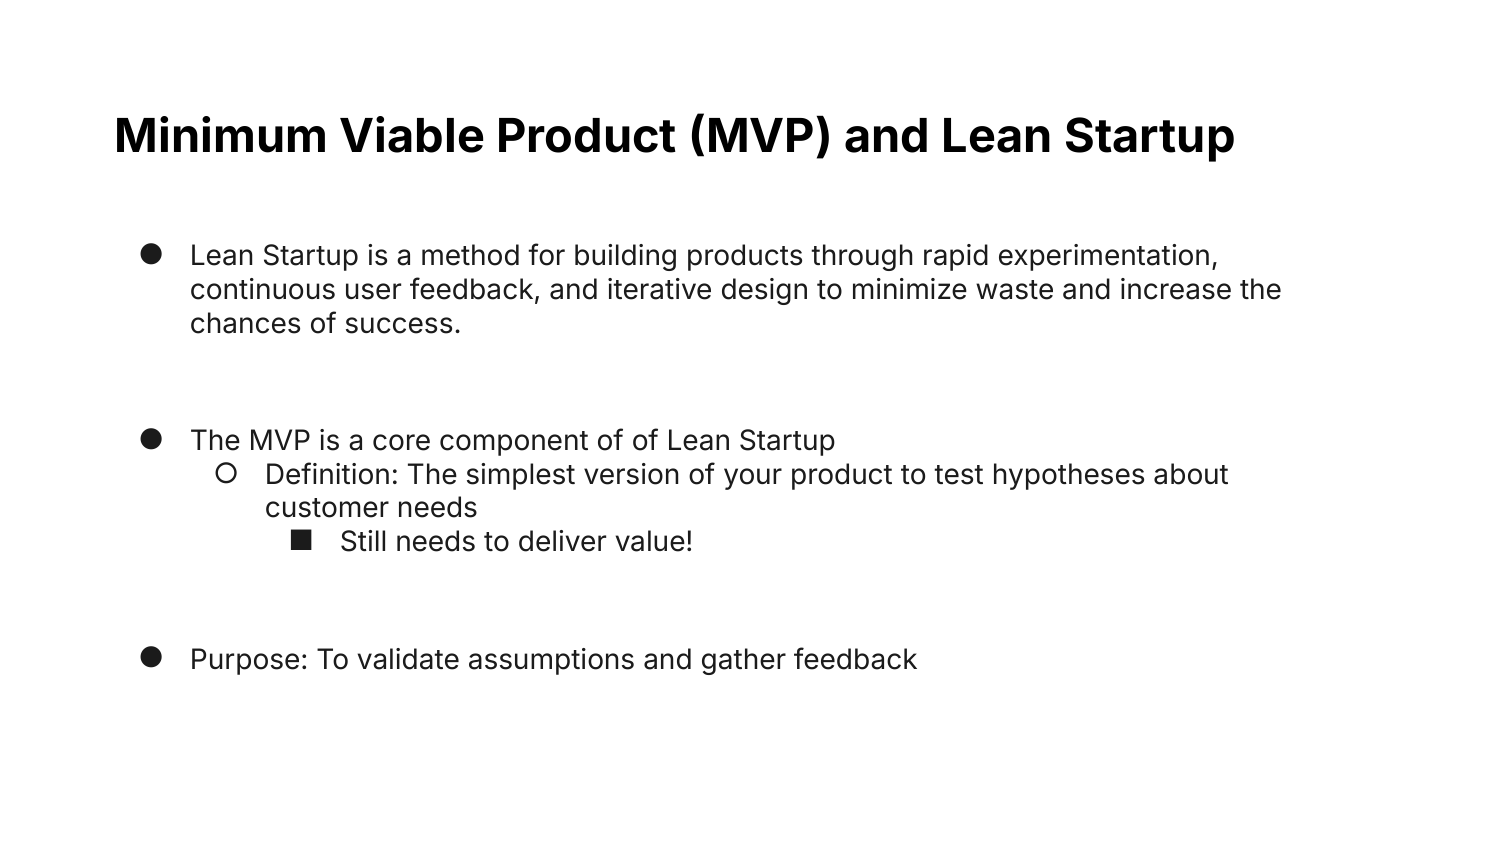

Minimum Viable Product (MVP) and Lean Startup
Lean Startup is a method for building products through rapid experimentation, continuous user feedback, and iterative design to minimize waste and increase the chances of success.

The MVP is a core component of of Lean Startup
Definition: The simplest version of your product to test hypotheses about customer needs
Still needs to deliver value!

Purpose: To validate assumptions and gather feedback